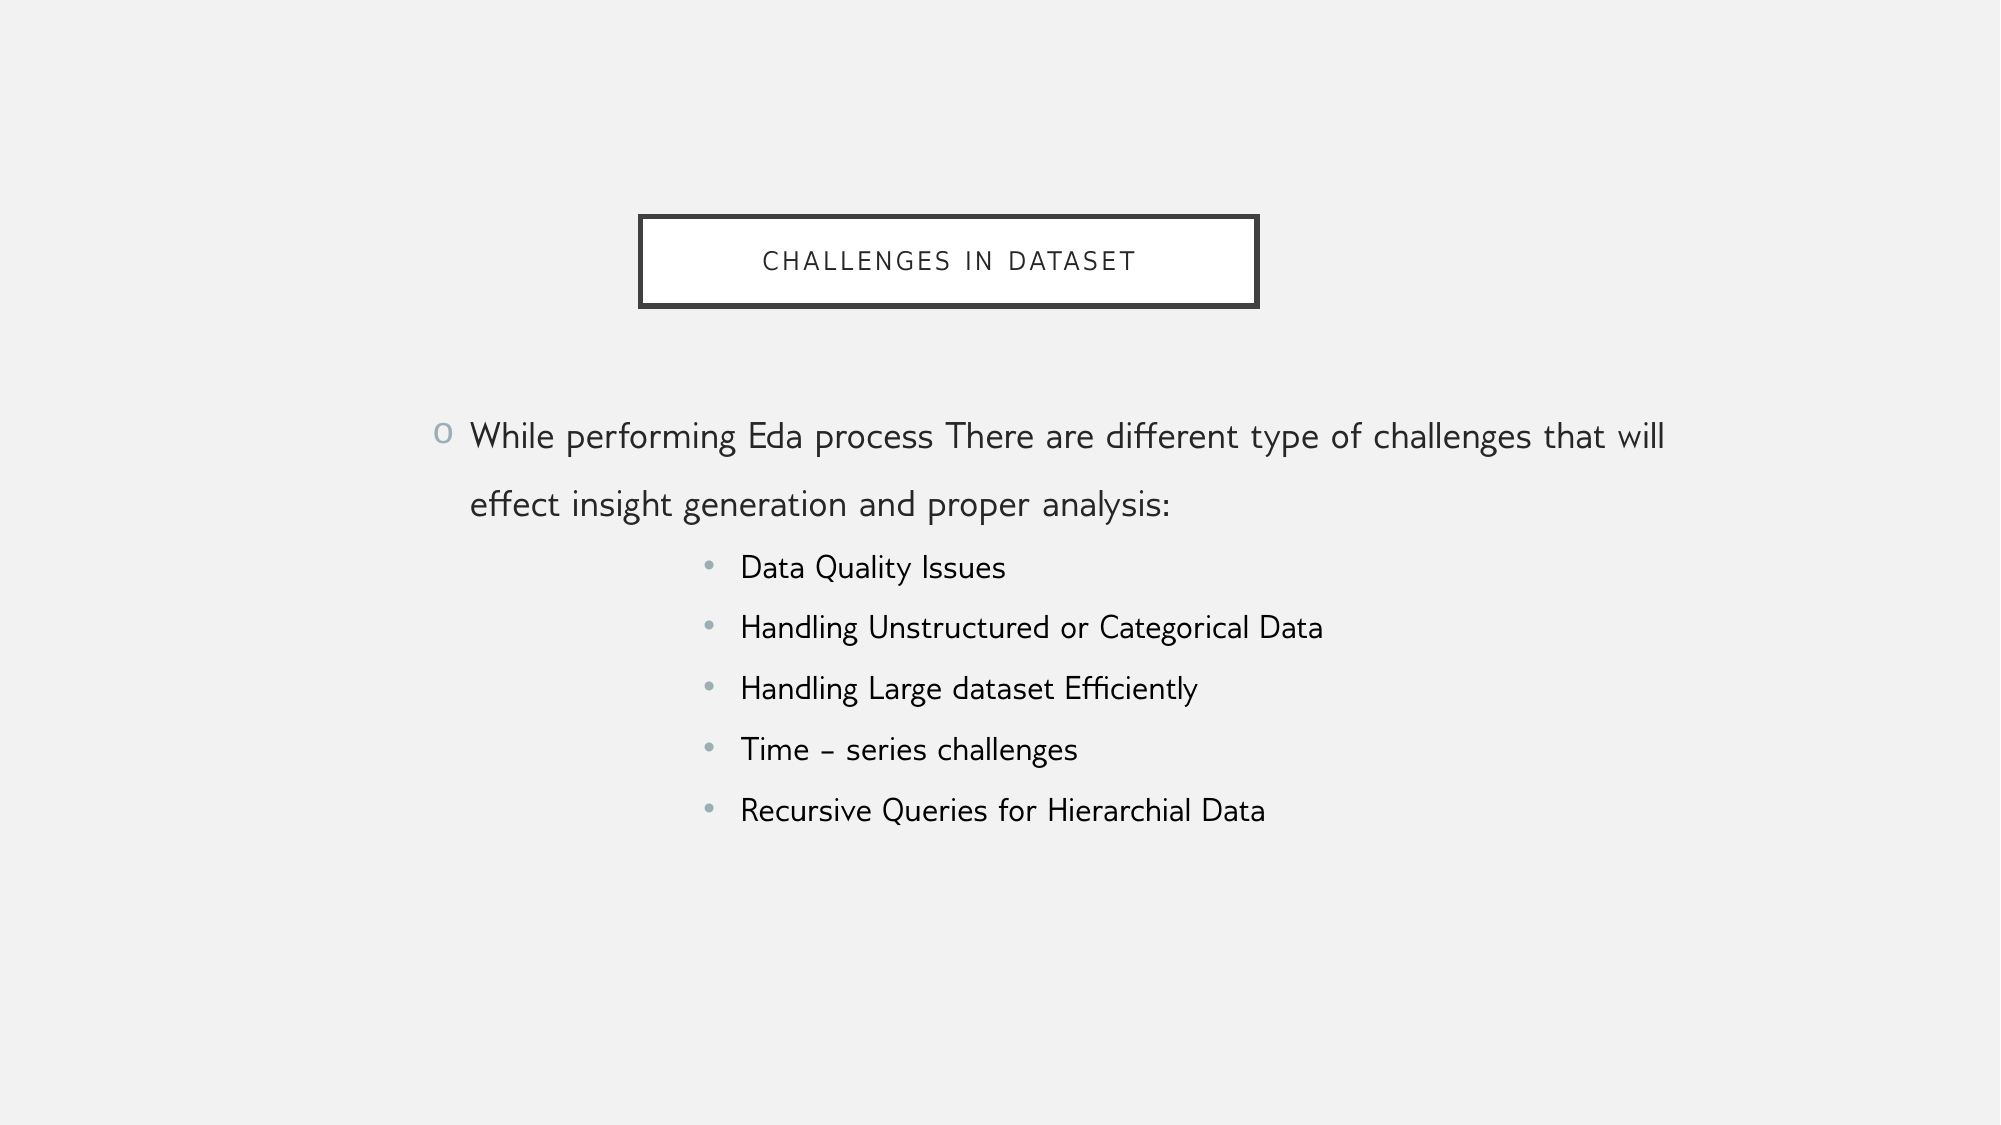

# Challenges In dataset
While performing Eda process There are different type of challenges that will effect insight generation and proper analysis:
Data Quality Issues
Handling Unstructured or Categorical Data
Handling Large dataset Efficiently
Time – series challenges
Recursive Queries for Hierarchial Data